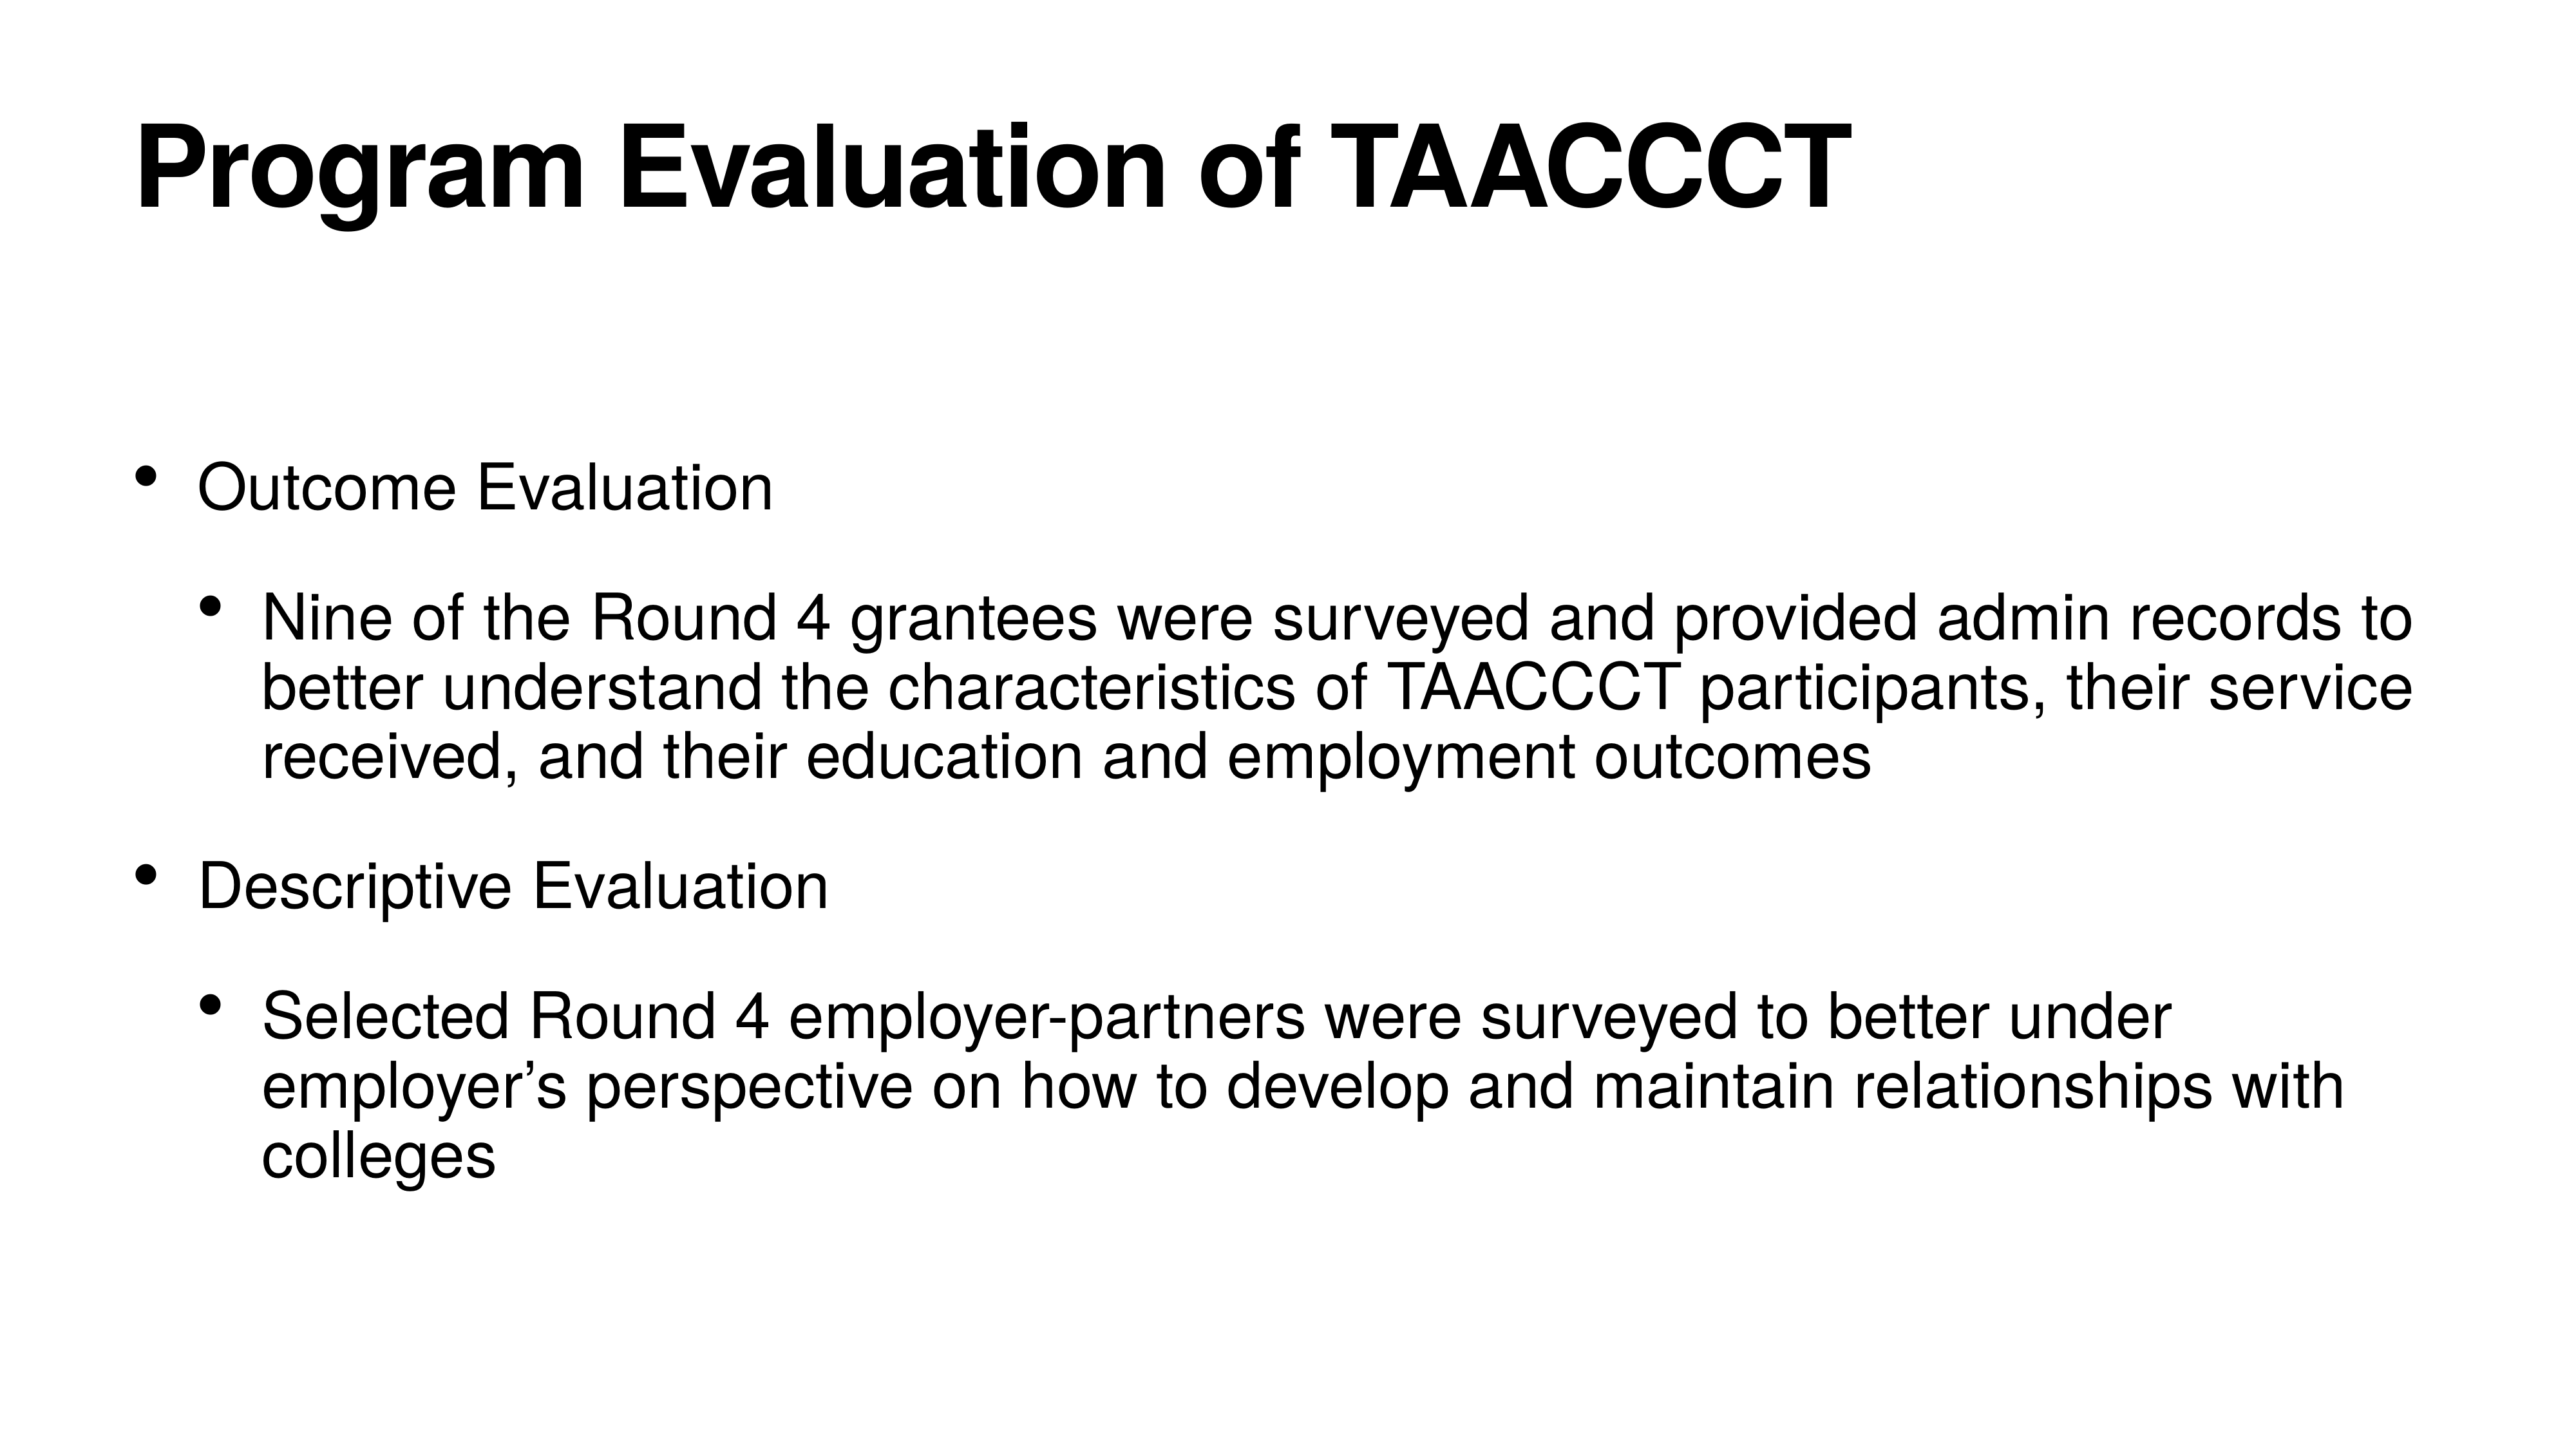

# Program Evaluation of TAACCCT
Outcome Evaluation
Nine of the Round 4 grantees were surveyed and provided admin records to better understand the characteristics of TAACCCT participants, their service received, and their education and employment outcomes
Descriptive Evaluation
Selected Round 4 employer-partners were surveyed to better under employer’s perspective on how to develop and maintain relationships with colleges